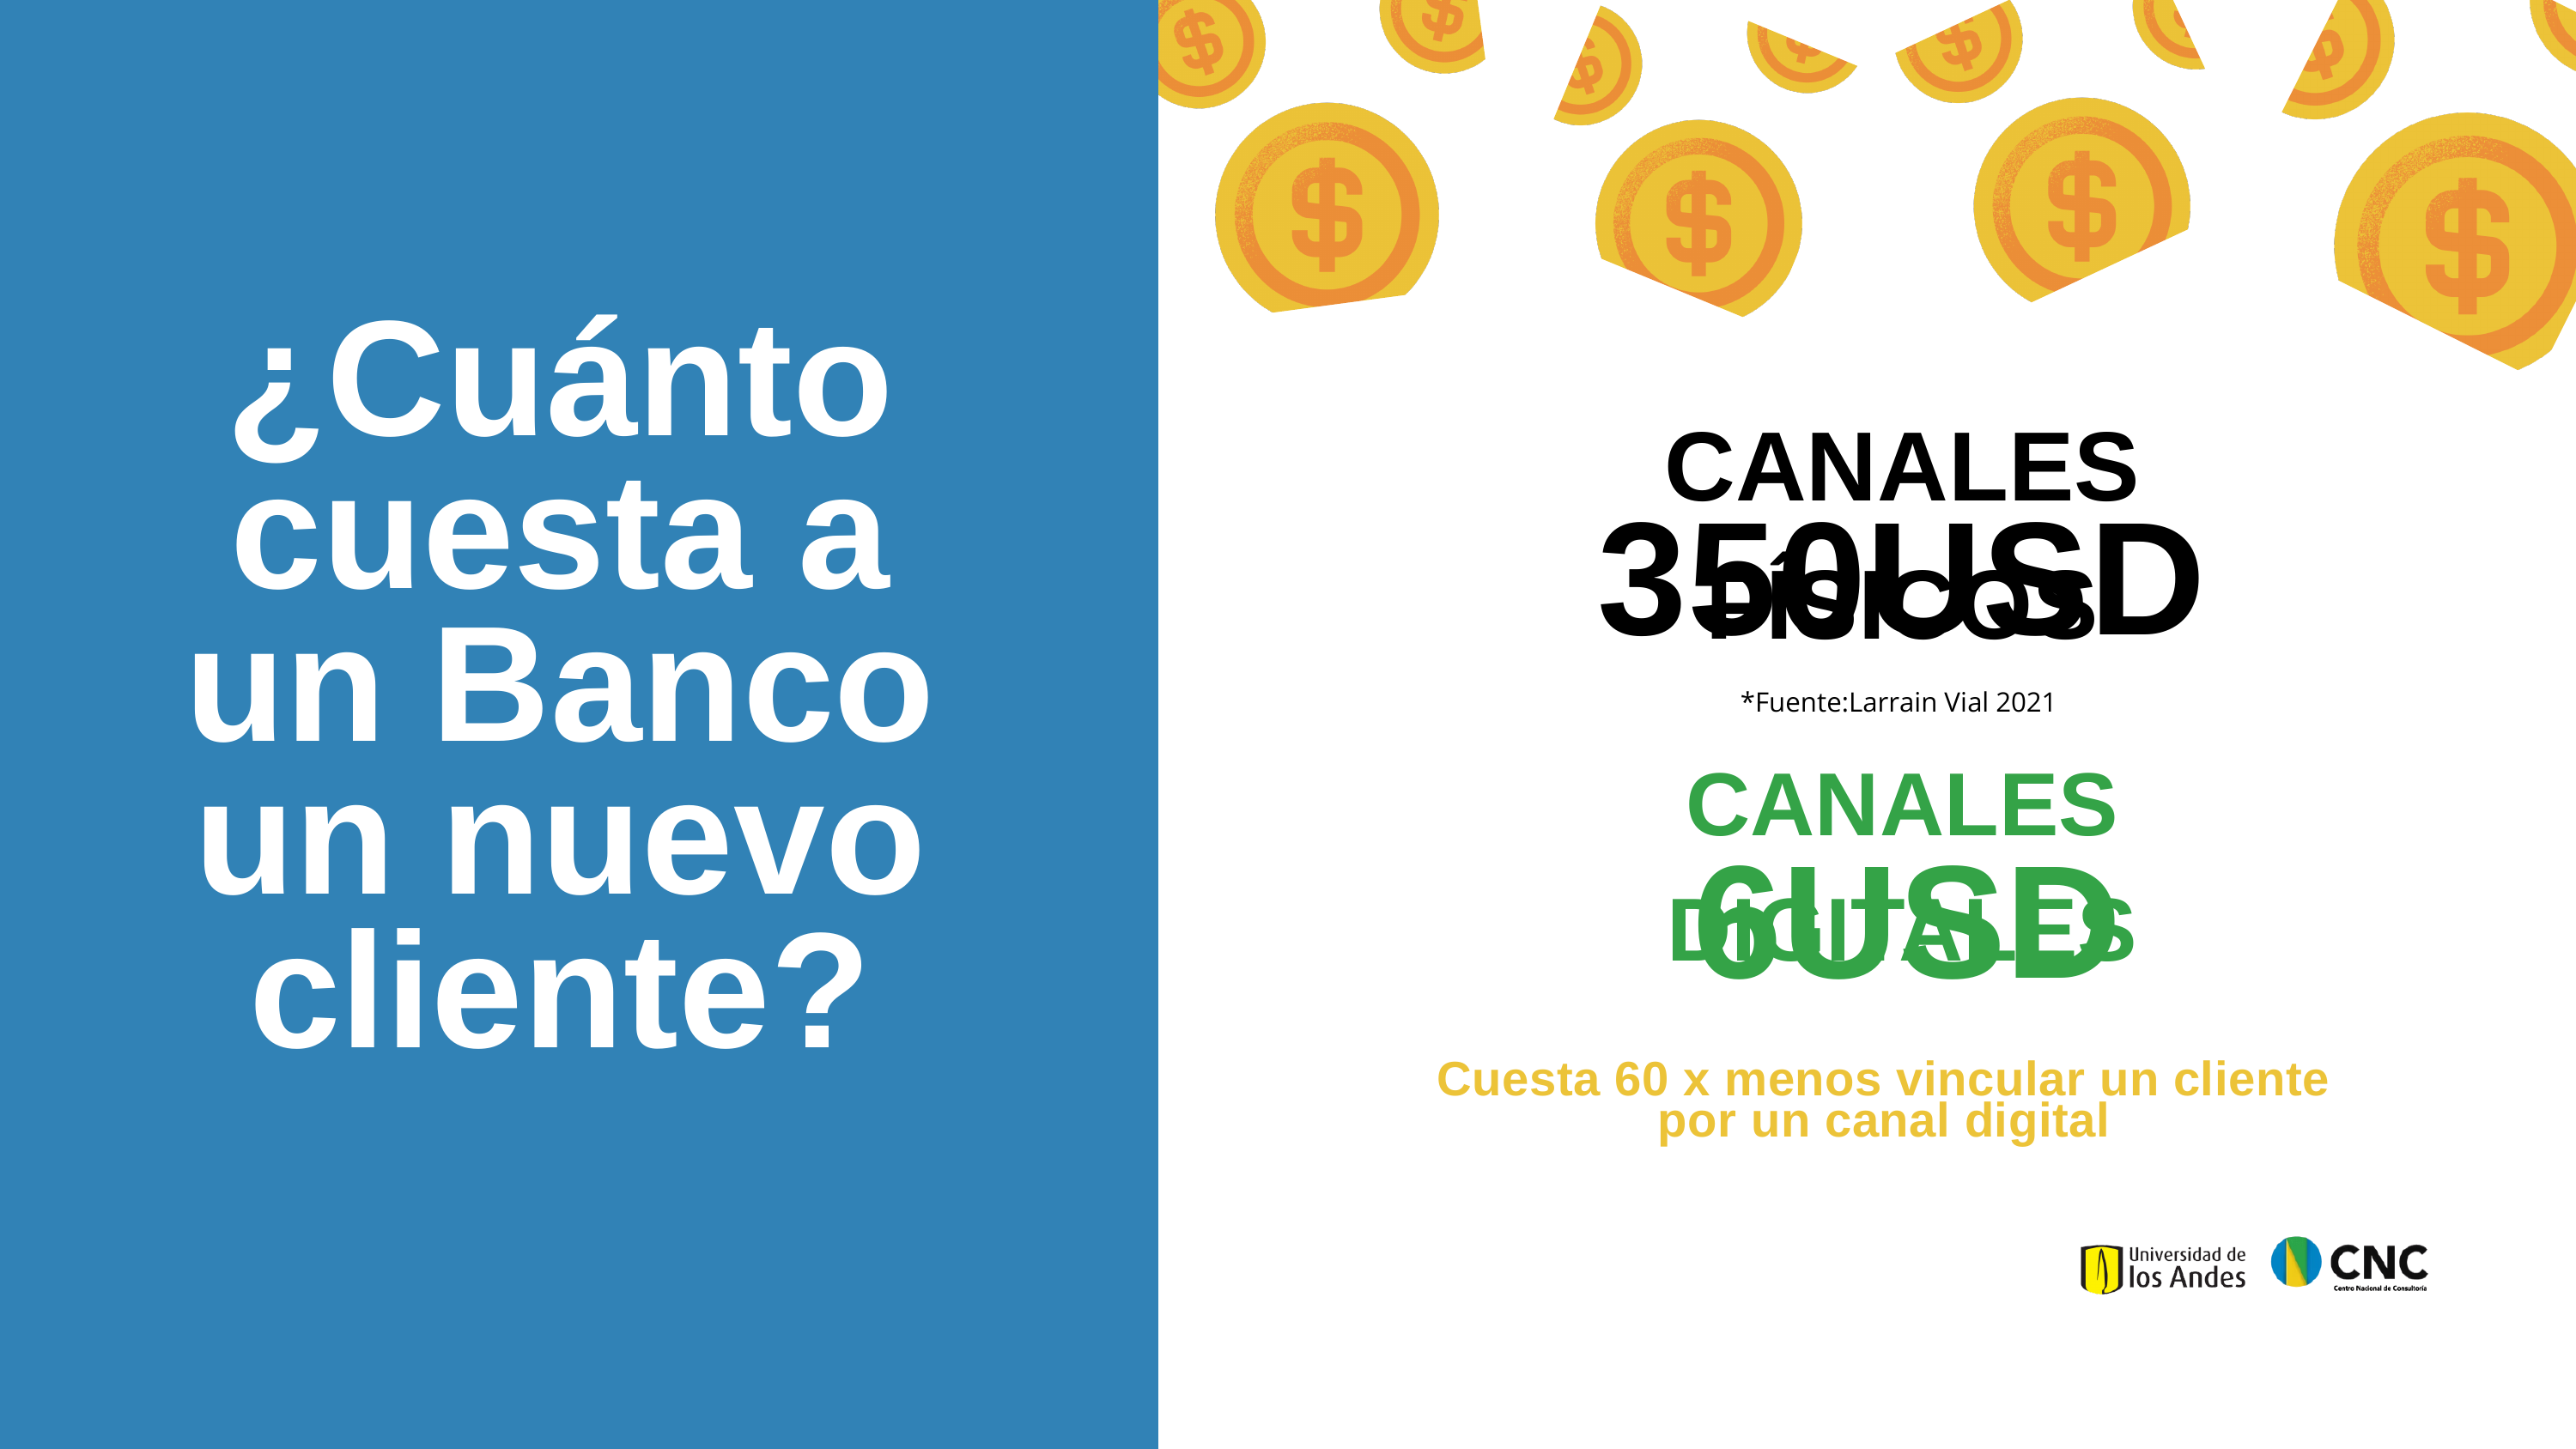

¿Cuánto cuesta a un Banco un nuevo cliente?
CANALES FÍSICOS
350USD
*Fuente:Larrain Vial 2021
CANALES DIGITALES
6USD
Cuesta 60 x menos vincular un cliente por un canal digital